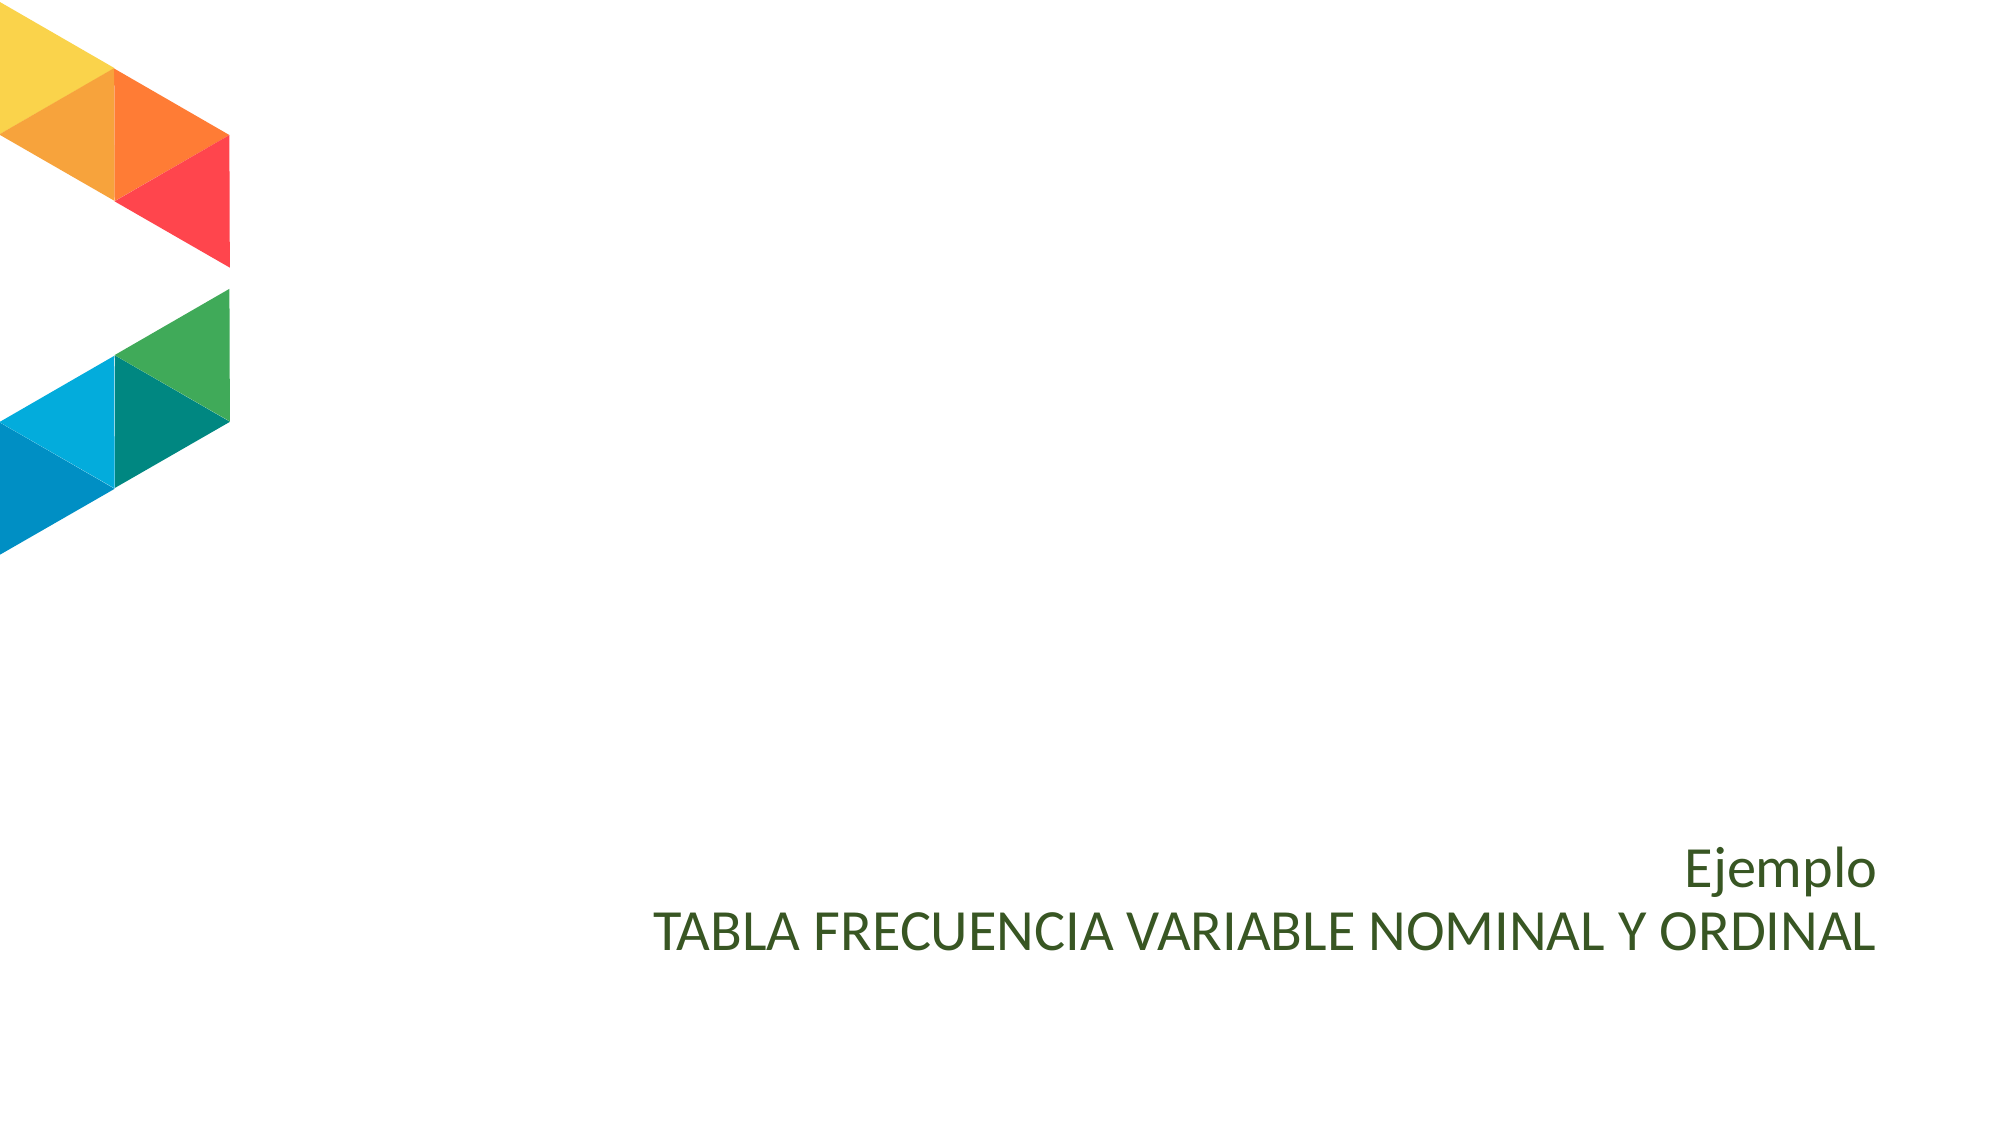

# Ejemplo TABLA FRECUENCIA VARIABLE NOMINAL Y ORDINAL